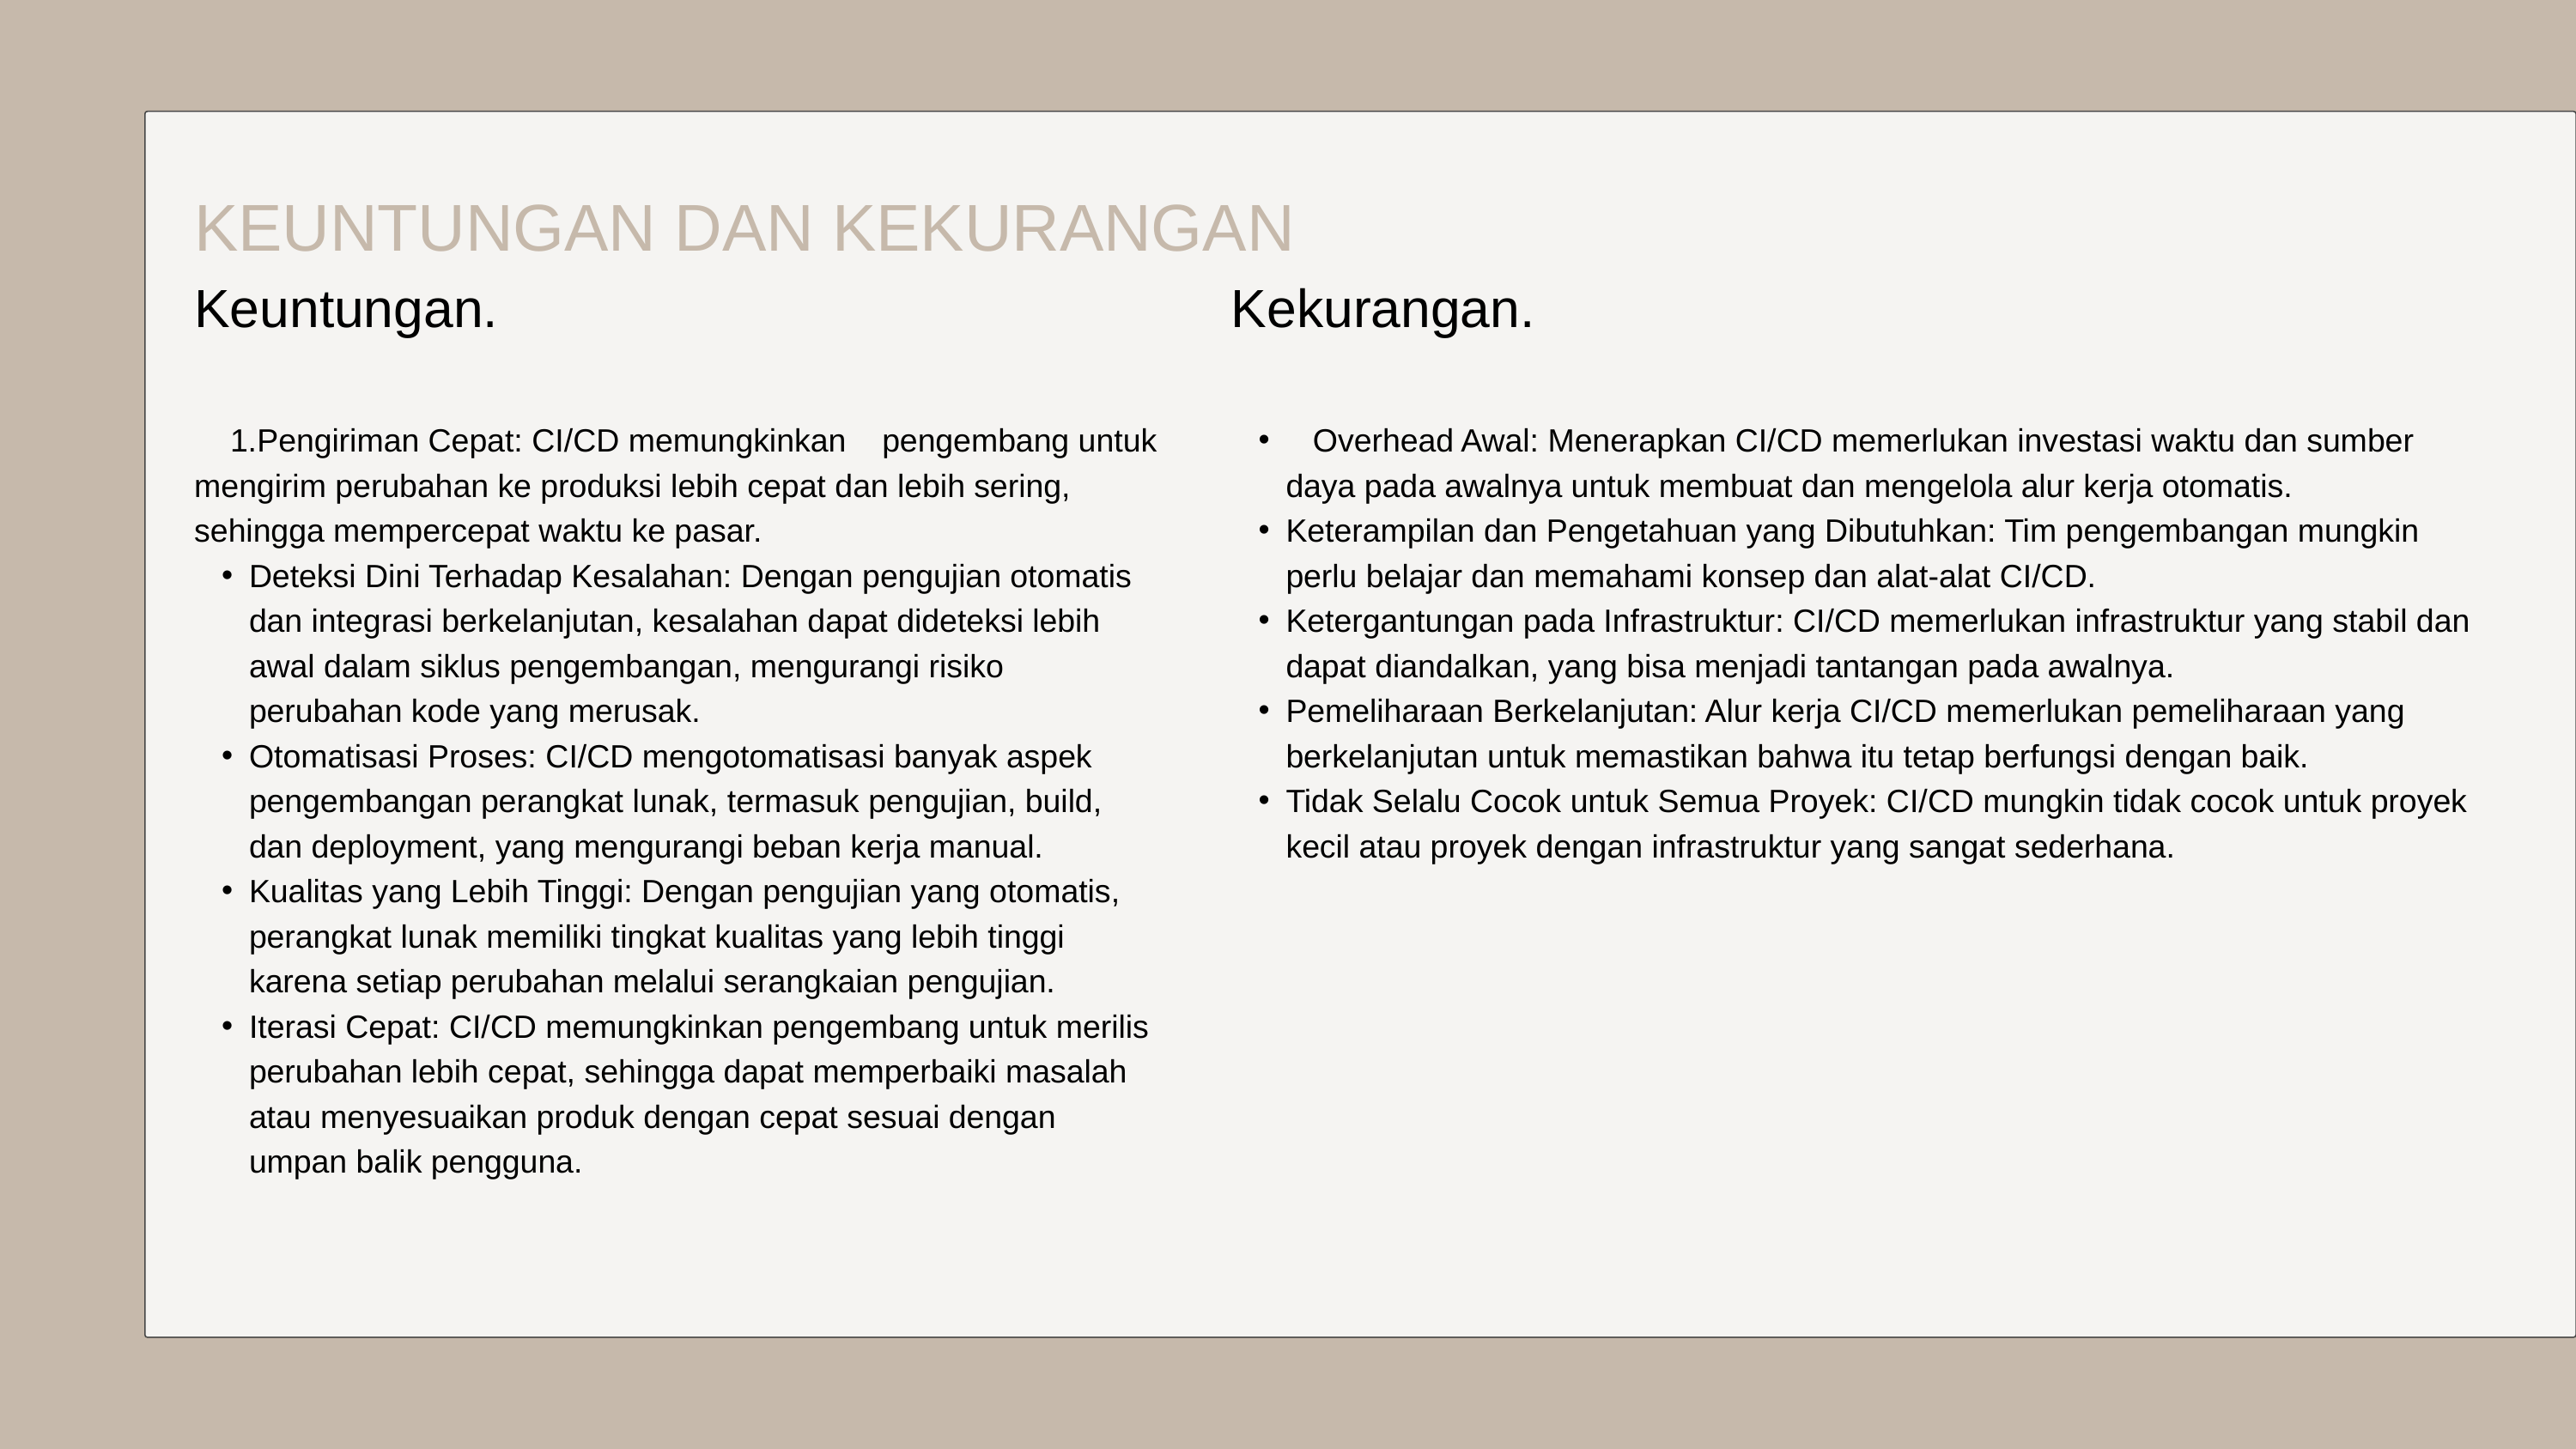

KEUNTUNGAN DAN KEKURANGAN

Keuntungan.

    1.Pengiriman Cepat: CI/CD memungkinkan    pengembang untuk mengirim perubahan ke produksi lebih cepat dan lebih sering, sehingga mempercepat waktu ke pasar.
Deteksi Dini Terhadap Kesalahan: Dengan pengujian otomatis dan integrasi berkelanjutan, kesalahan dapat dideteksi lebih awal dalam siklus pengembangan, mengurangi risiko perubahan kode yang merusak.
Otomatisasi Proses: CI/CD mengotomatisasi banyak aspek pengembangan perangkat lunak, termasuk pengujian, build, dan deployment, yang mengurangi beban kerja manual.
Kualitas yang Lebih Tinggi: Dengan pengujian yang otomatis, perangkat lunak memiliki tingkat kualitas yang lebih tinggi karena setiap perubahan melalui serangkaian pengujian.
Iterasi Cepat: CI/CD memungkinkan pengembang untuk merilis perubahan lebih cepat, sehingga dapat memperbaiki masalah atau menyesuaikan produk dengan cepat sesuai dengan umpan balik pengguna.

Kekurangan.

   Overhead Awal: Menerapkan CI/CD memerlukan investasi waktu dan sumber daya pada awalnya untuk membuat dan mengelola alur kerja otomatis.
Keterampilan dan Pengetahuan yang Dibutuhkan: Tim pengembangan mungkin perlu belajar dan memahami konsep dan alat-alat CI/CD.
Ketergantungan pada Infrastruktur: CI/CD memerlukan infrastruktur yang stabil dan dapat diandalkan, yang bisa menjadi tantangan pada awalnya.
Pemeliharaan Berkelanjutan: Alur kerja CI/CD memerlukan pemeliharaan yang berkelanjutan untuk memastikan bahwa itu tetap berfungsi dengan baik.
Tidak Selalu Cocok untuk Semua Proyek: CI/CD mungkin tidak cocok untuk proyek kecil atau proyek dengan infrastruktur yang sangat sederhana.